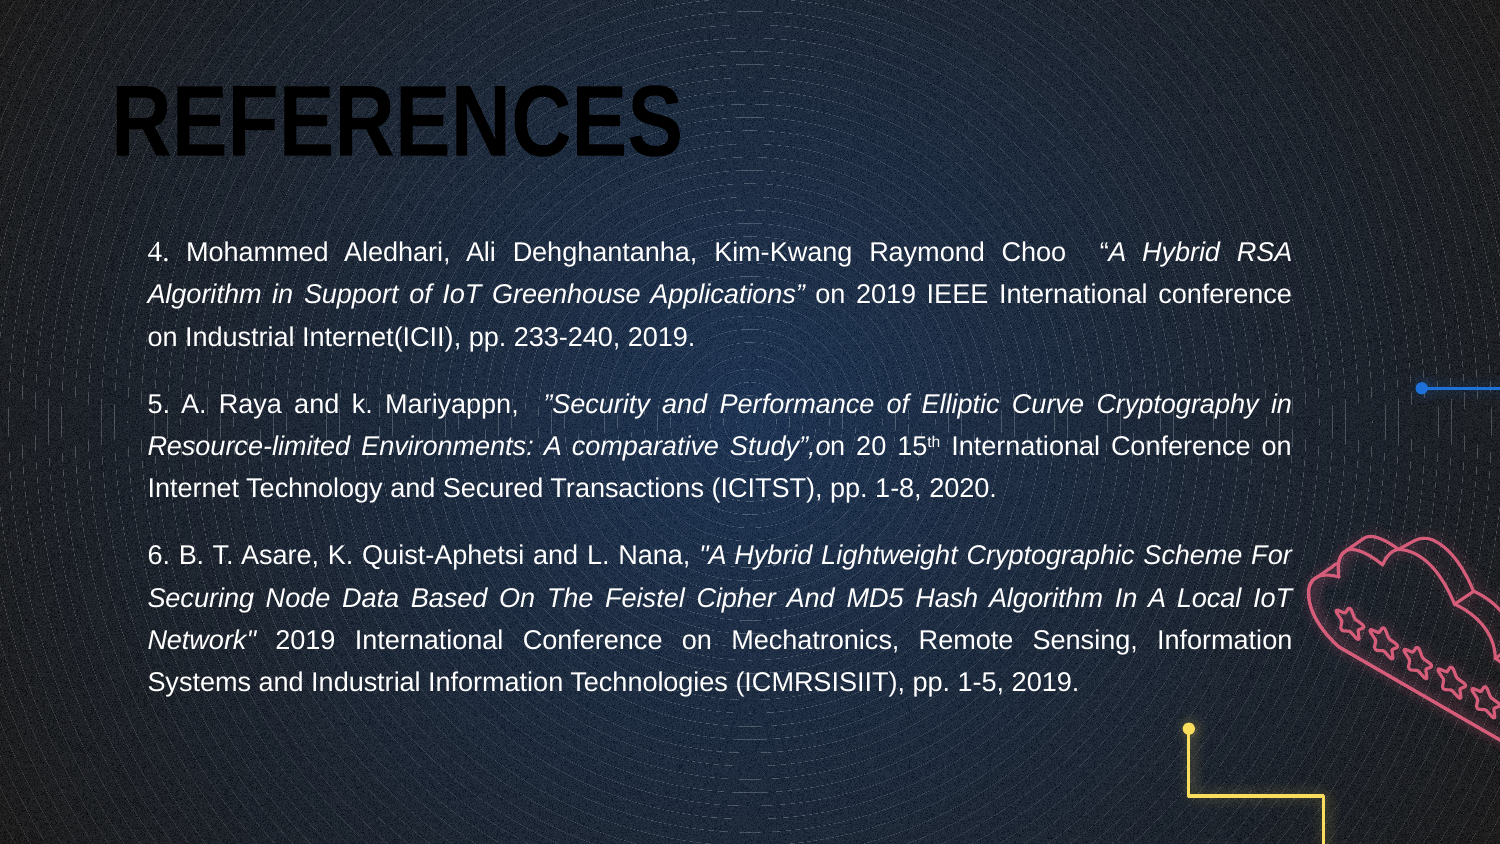

REFERENCES
4. Mohammed Aledhari, Ali Dehghantanha, Kim-Kwang Raymond Choo  “A Hybrid RSA Algorithm in Support of IoT Greenhouse Applications” on 2019 IEEE International conference on Industrial Internet(ICII), pp. 233-240, 2019.
5. A. Raya and k. Mariyappn,  ”Security and Performance of Elliptic Curve Cryptography in Resource-limited Environments: A comparative Study”,on 20 15th International Conference on Internet Technology and Secured Transactions (ICITST), pp. 1-8, 2020.
6. B. T. Asare, K. Quist-Aphetsi and L. Nana, "A Hybrid Lightweight Cryptographic Scheme For Securing Node Data Based On The Feistel Cipher And MD5 Hash Algorithm In A Local IoT Network" 2019 International Conference on Mechatronics, Remote Sensing, Information Systems and Industrial Information Technologies (ICMRSISIIT), pp. 1-5, 2019.